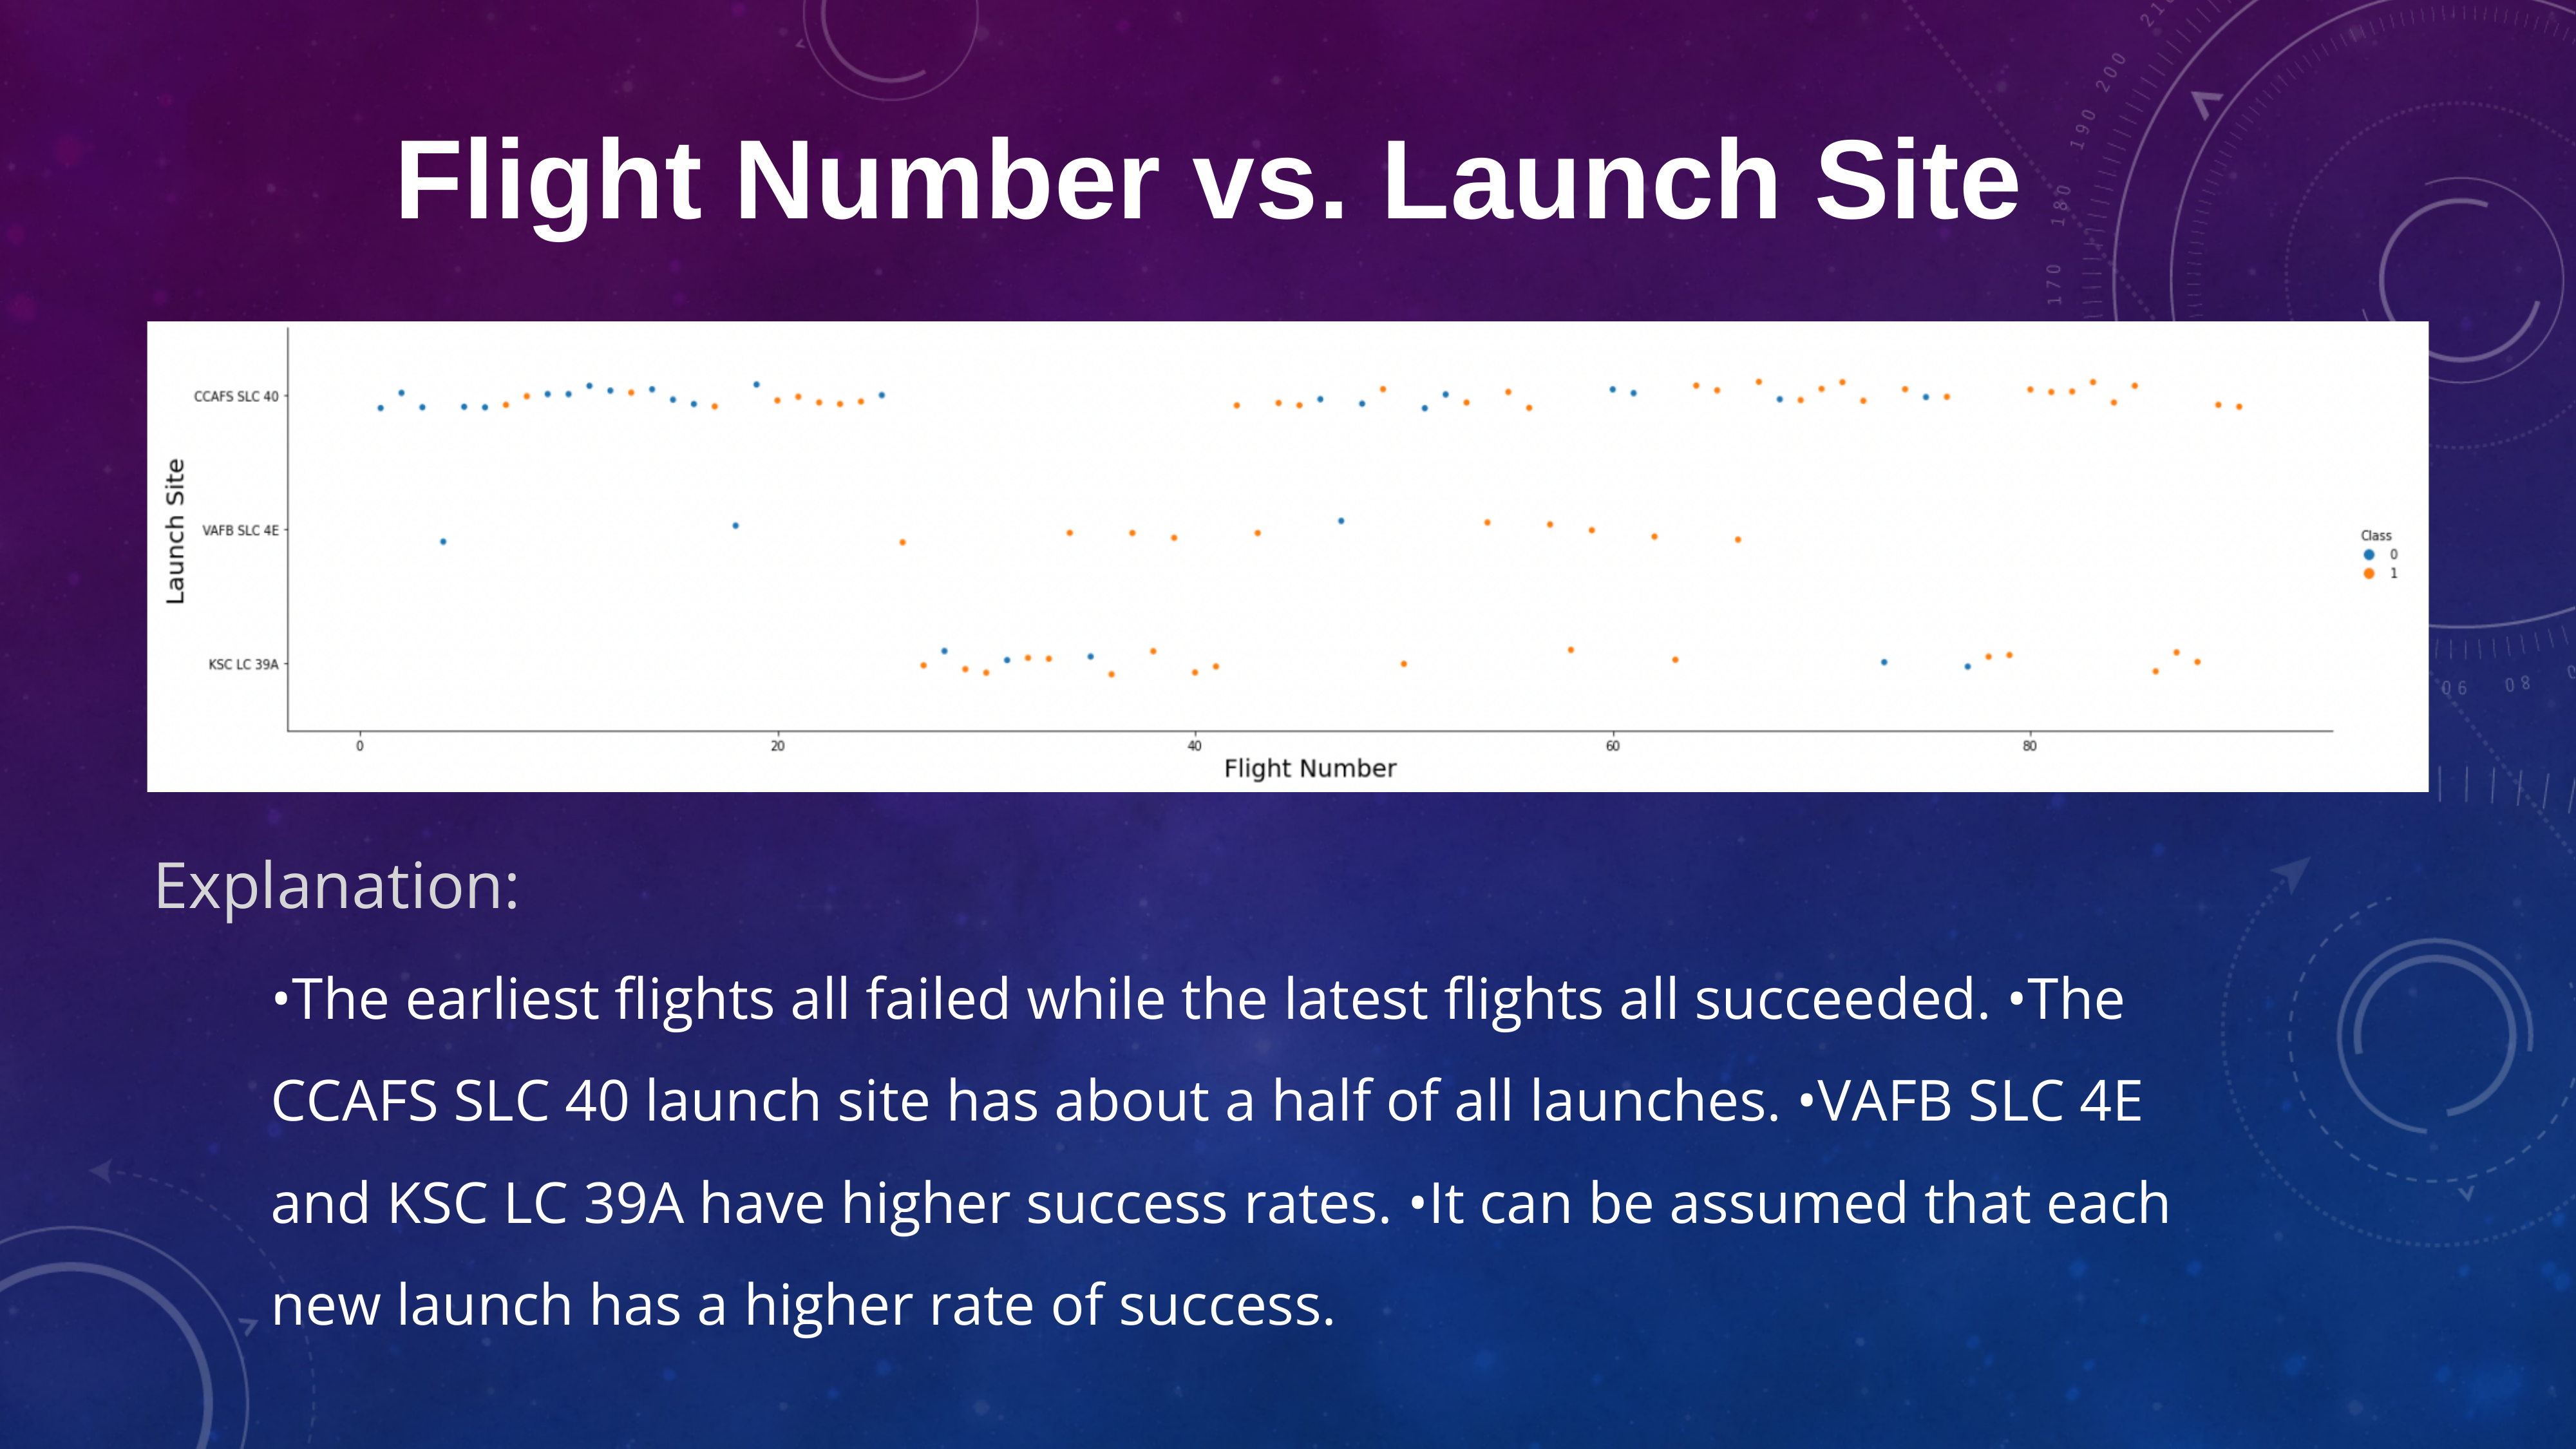

Flight Number vs. Launch Site

Explanation:
•The earliest flights all failed while the latest flights all succeeded. •The CCAFS SLC 40 launch site has about a half of all launches. •VAFB SLC 4E and KSC LC 39A have higher success rates. •It can be assumed that each new launch has a higher rate of success.